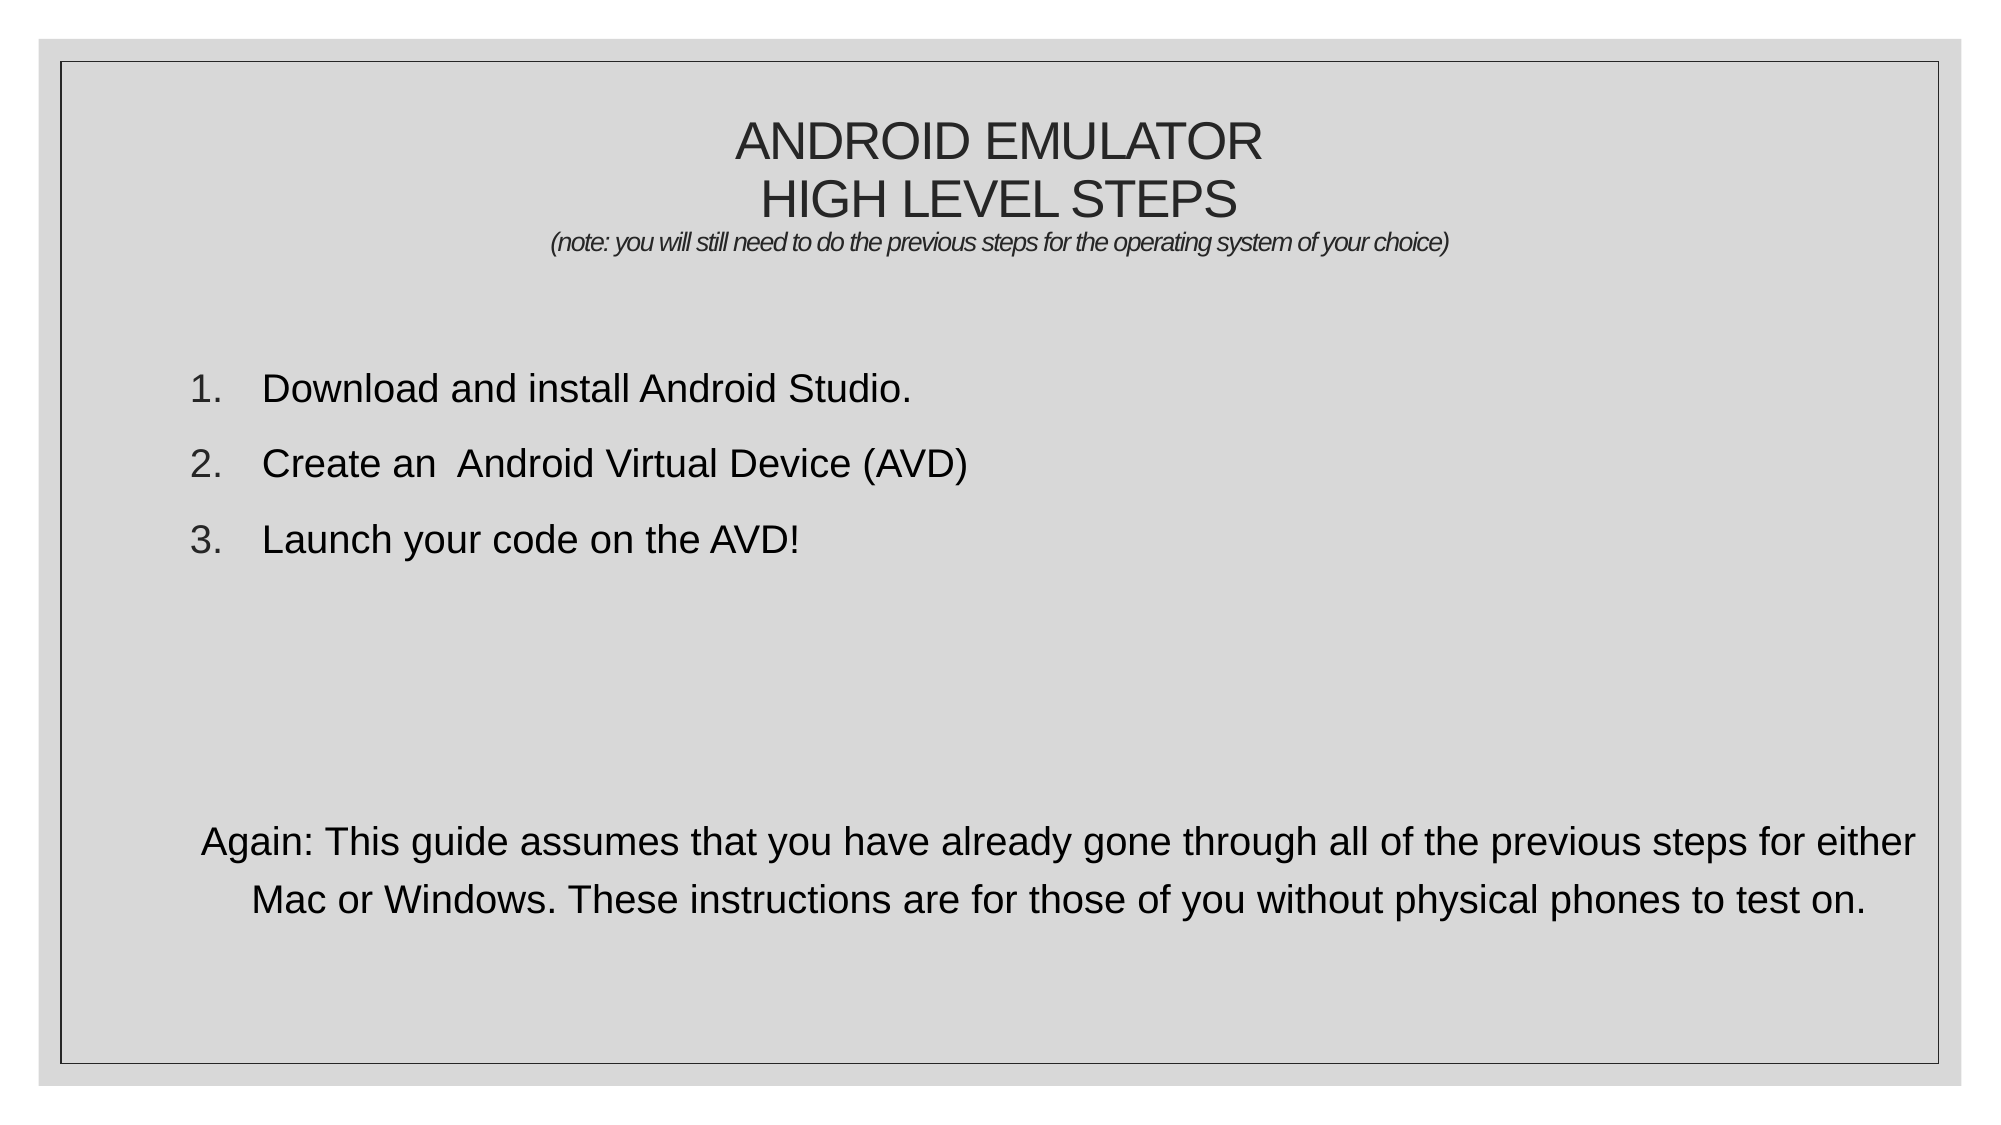

# ANDROID EMULATOR HIGH LEVEL STEPS (note: you will still need to do the previous steps for the operating system of your choice)
Download and install Android Studio.
Create an  Android Virtual Device (AVD)
Launch your code on the AVD!

Again: This guide assumes that you have already gone through all of the previous steps for either Mac or Windows. These instructions are for those of you without physical phones to test on.